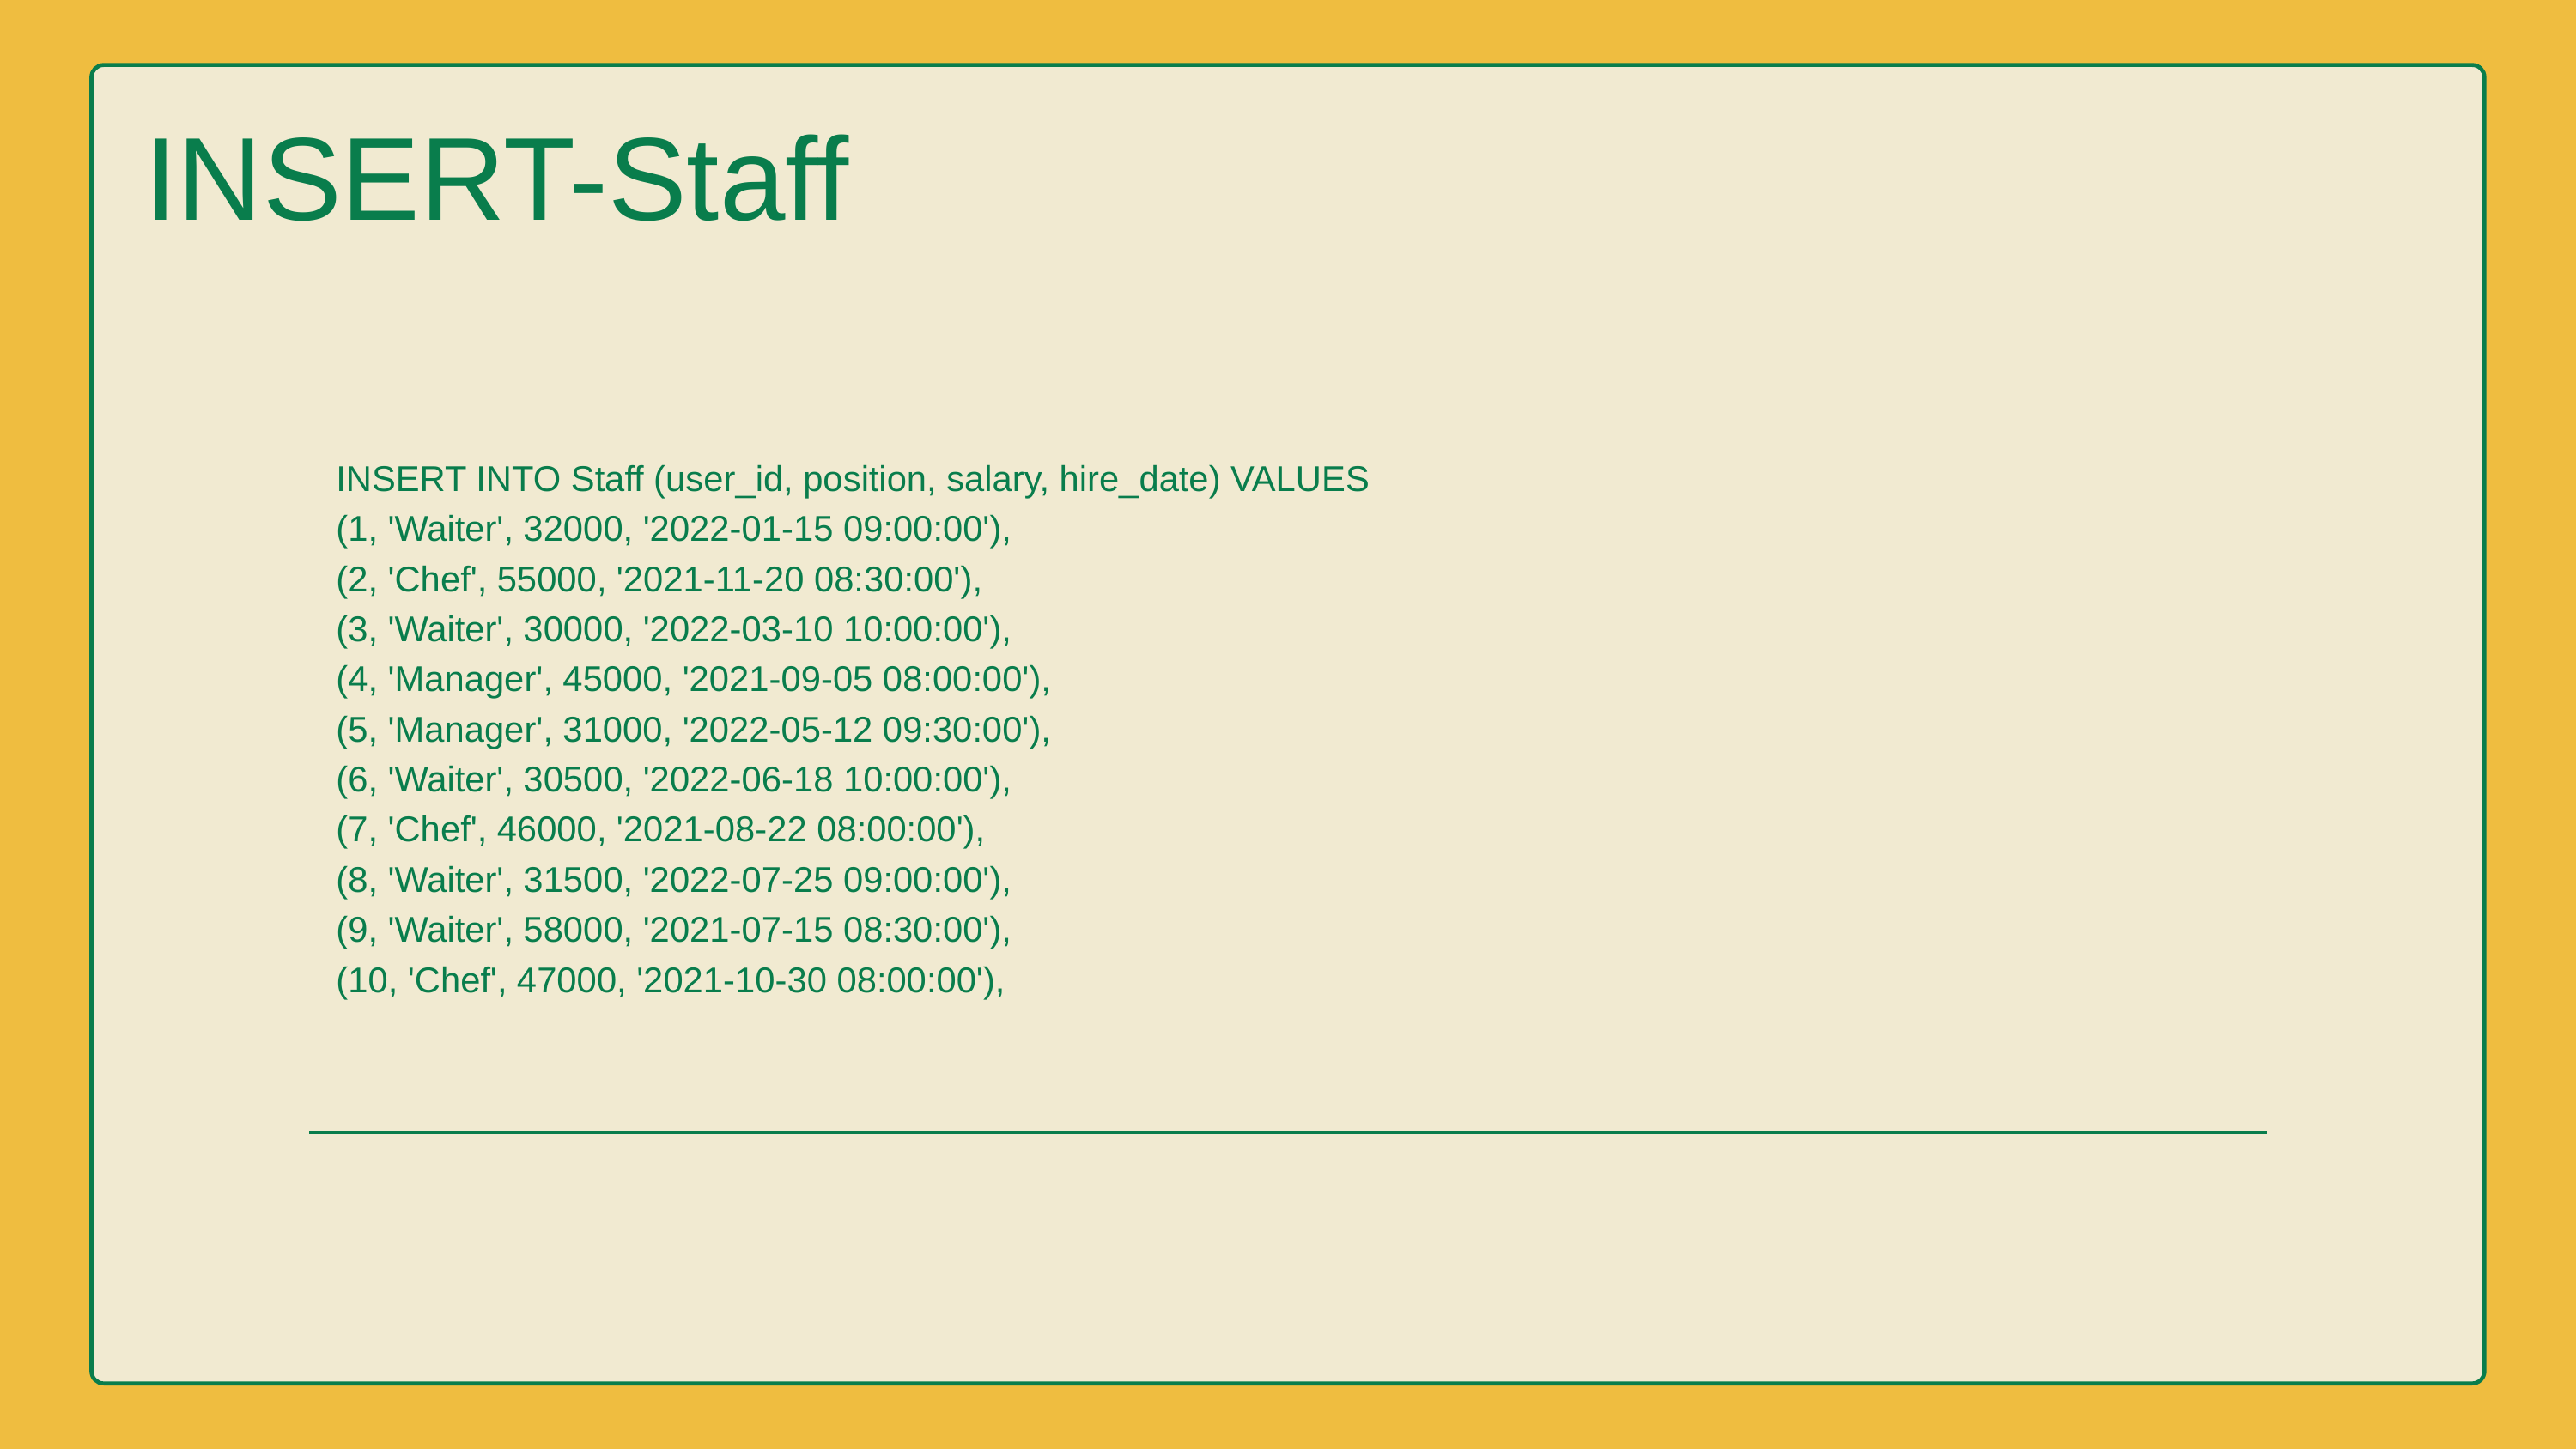

INSERT-Staff
| INSERT INTO Staff (user\_id, position, salary, hire\_date) VALUES (1, 'Waiter', 32000, '2022-01-15 09:00:00'), (2, 'Chef', 55000, '2021-11-20 08:30:00'), (3, 'Waiter', 30000, '2022-03-10 10:00:00'), (4, 'Manager', 45000, '2021-09-05 08:00:00'), (5, 'Manager', 31000, '2022-05-12 09:30:00'), (6, 'Waiter', 30500, '2022-06-18 10:00:00'), (7, 'Chef', 46000, '2021-08-22 08:00:00'), (8, 'Waiter', 31500, '2022-07-25 09:00:00'), (9, 'Waiter', 58000, '2021-07-15 08:30:00'), (10, 'Chef', 47000, '2021-10-30 08:00:00'), |
| --- |